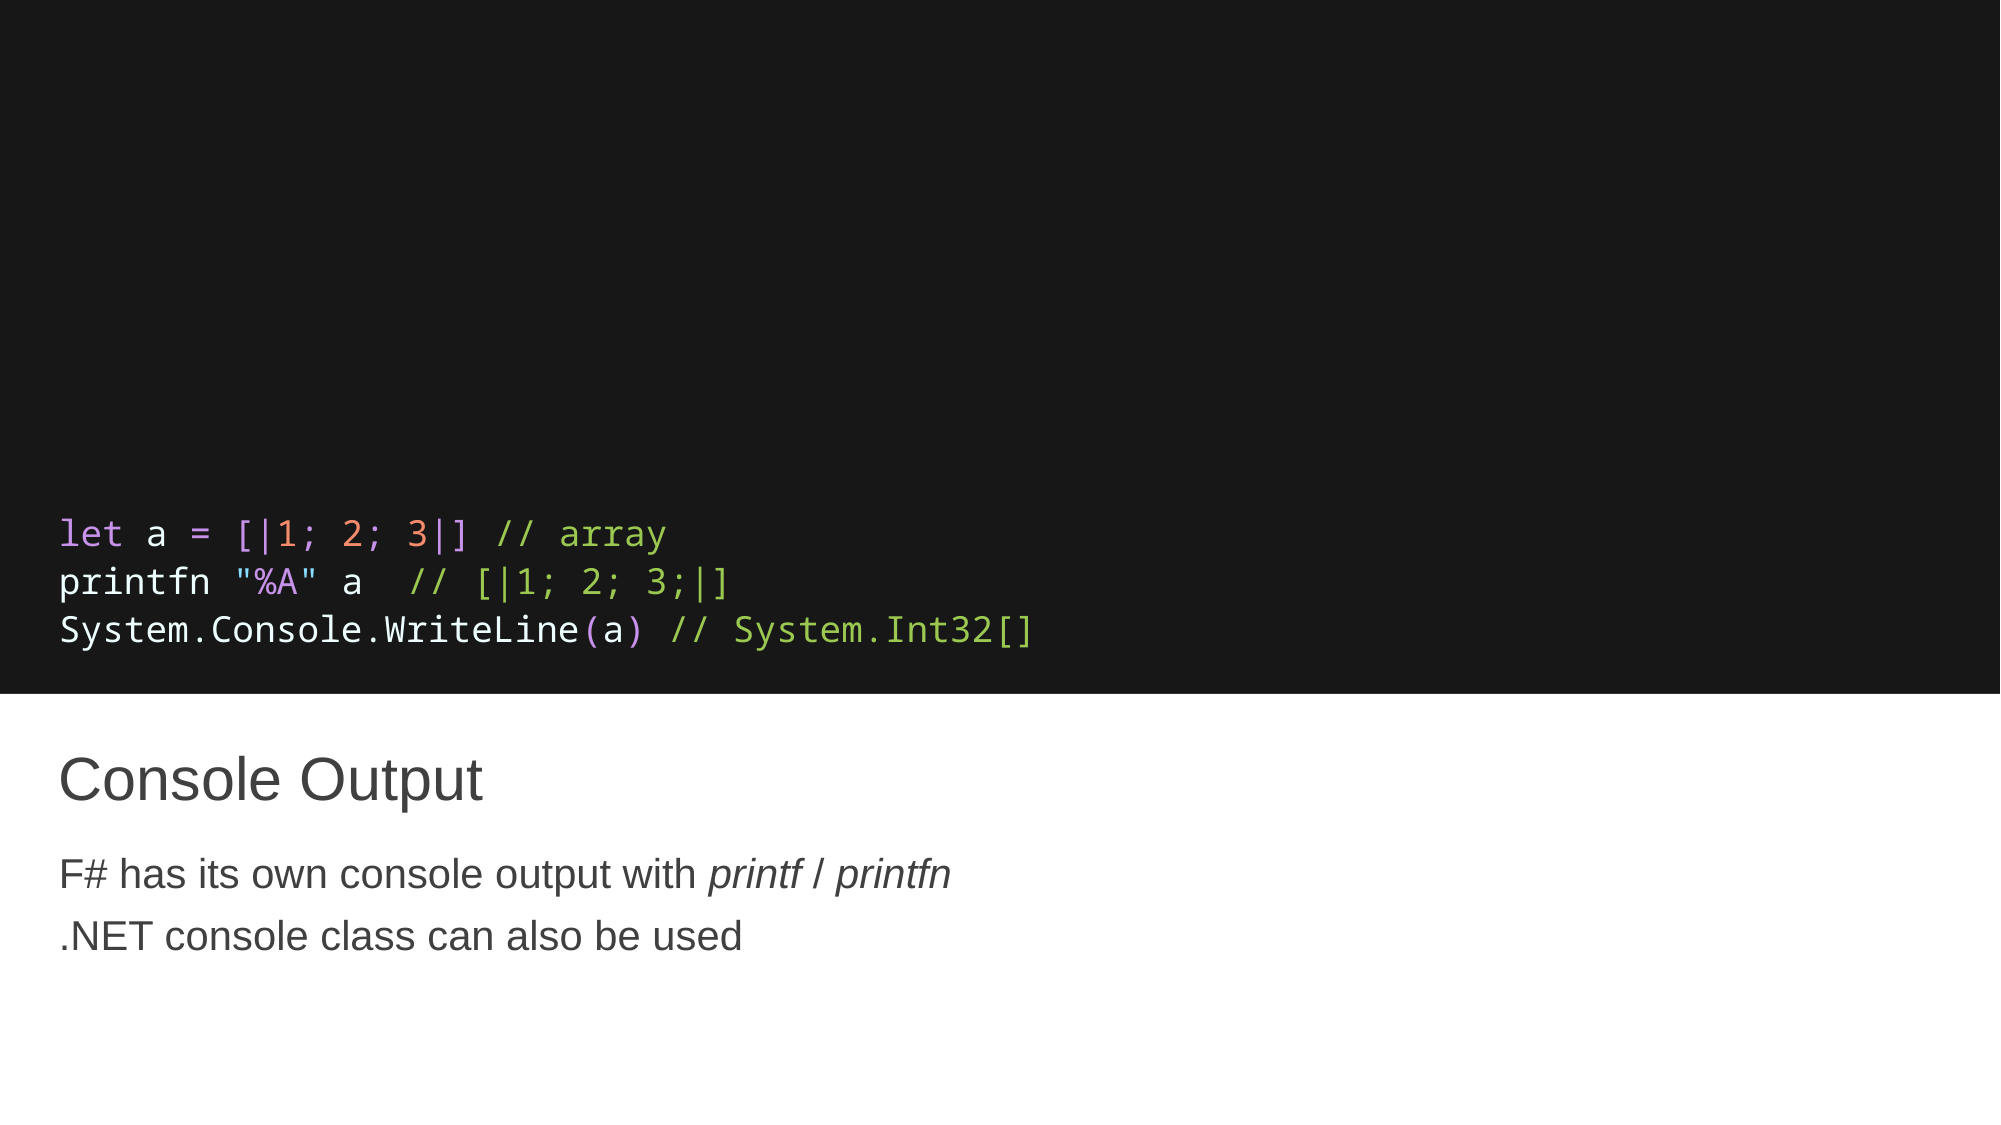

let a = [|1; 2; 3|] // array
printfn "%A" a  // [|1; 2; 3;|]
System.Console.WriteLine(a) // System.Int32[]
# Console Output
F# has its own console output with printf / printfn
.NET console class can also be used